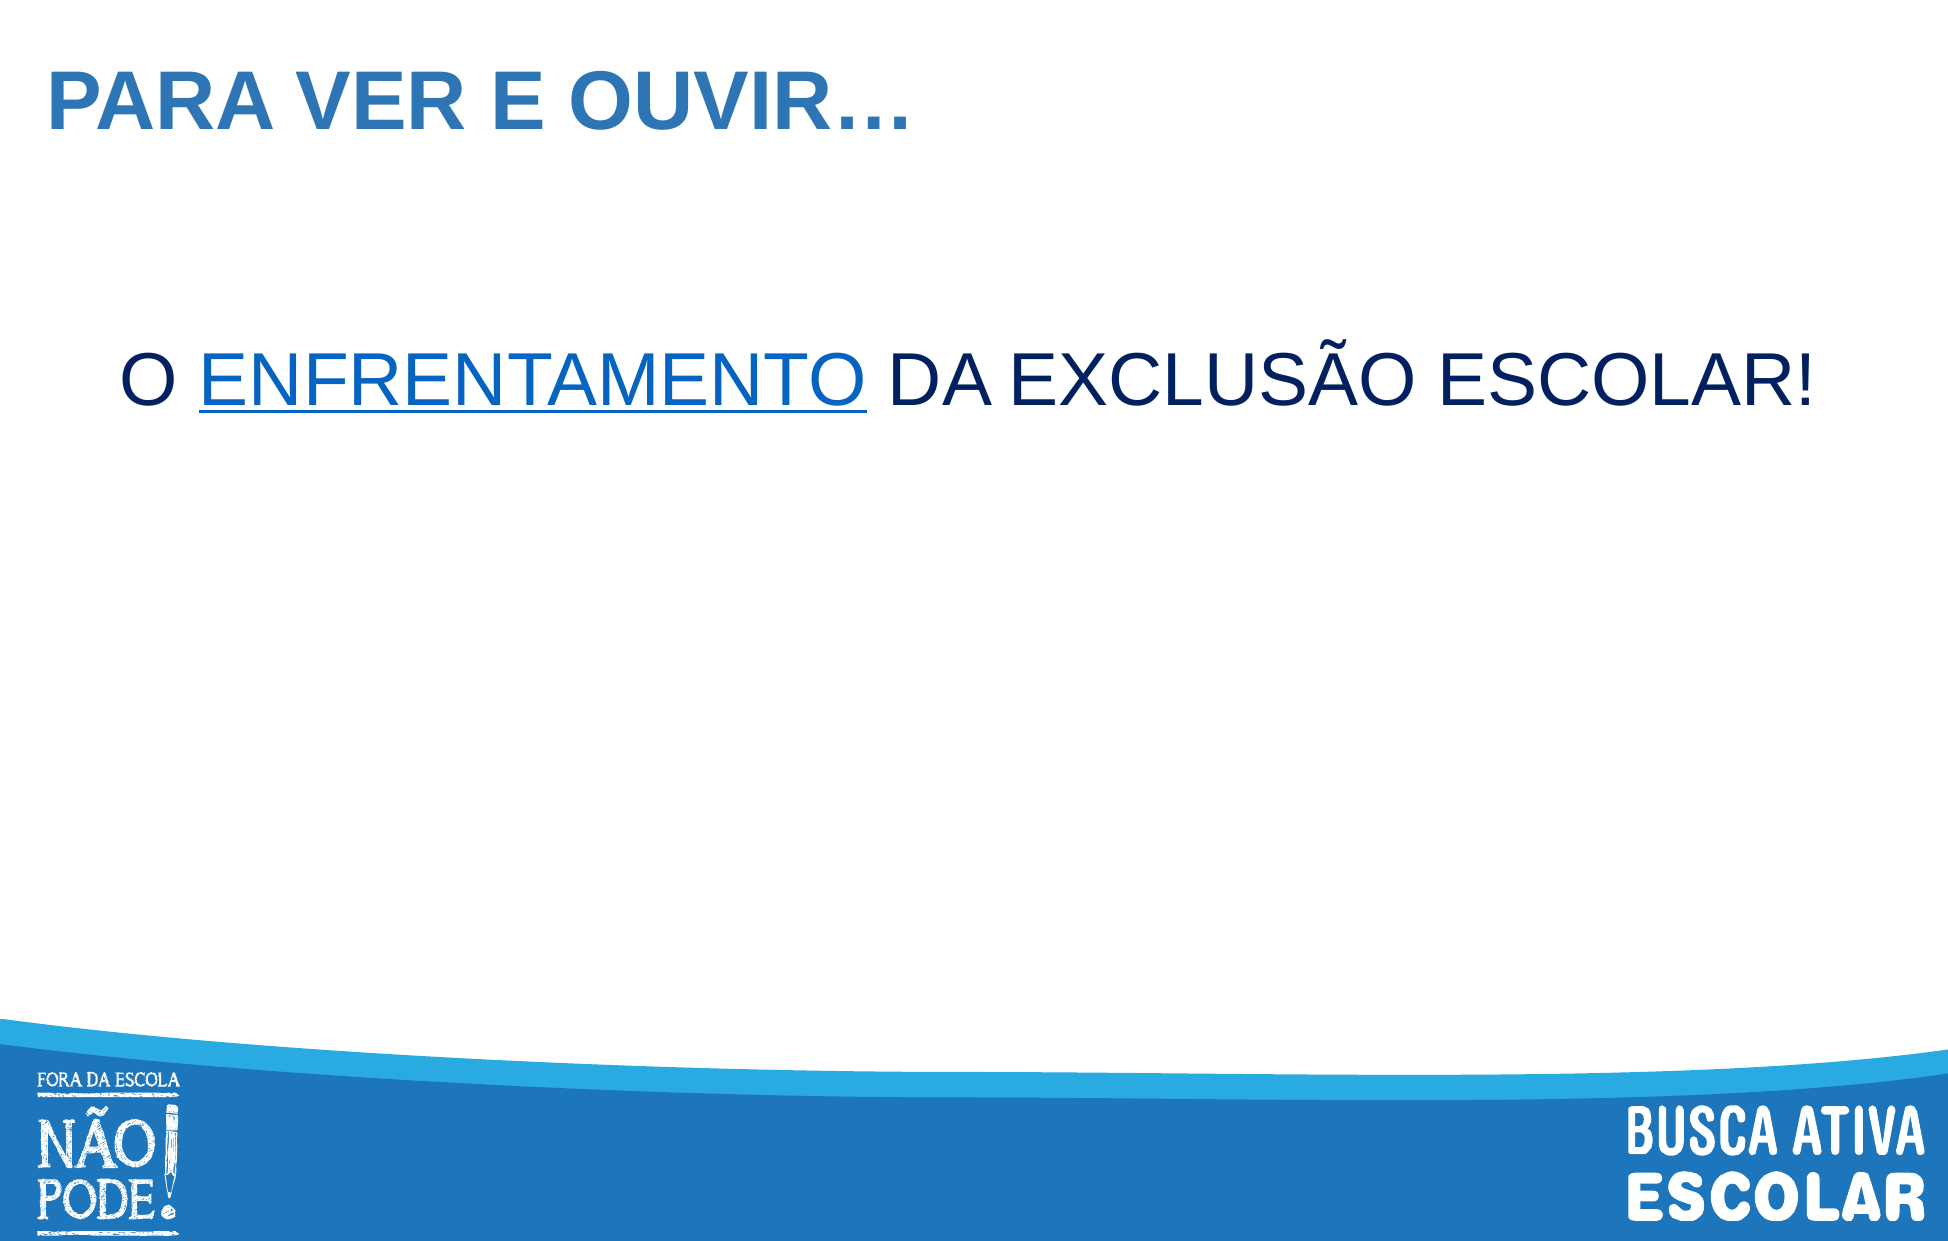

# PARA VER E OUVIR…
O ENFRENTAMENTO DA EXCLUSÃO ESCOLAR!